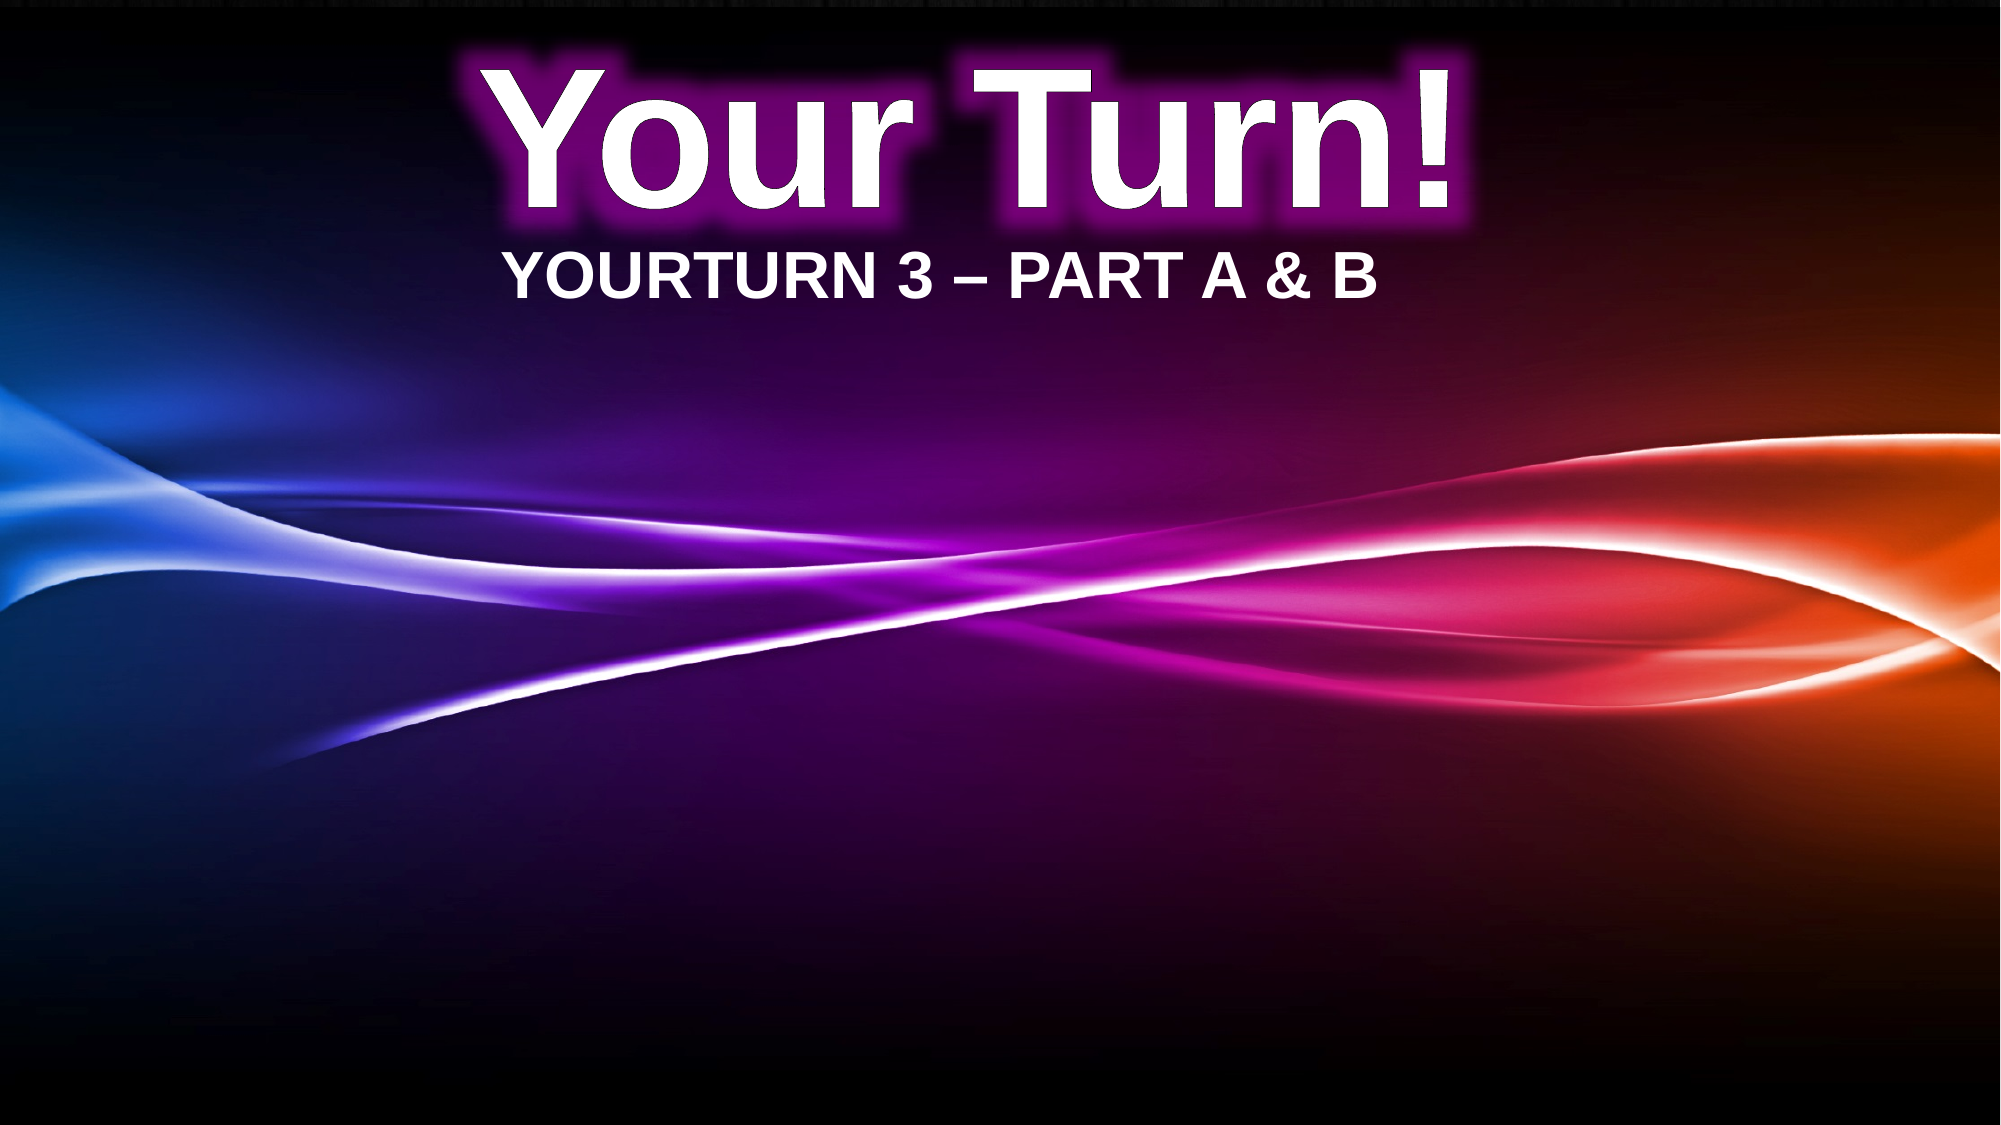

# Yourturn 3 – Part A & B